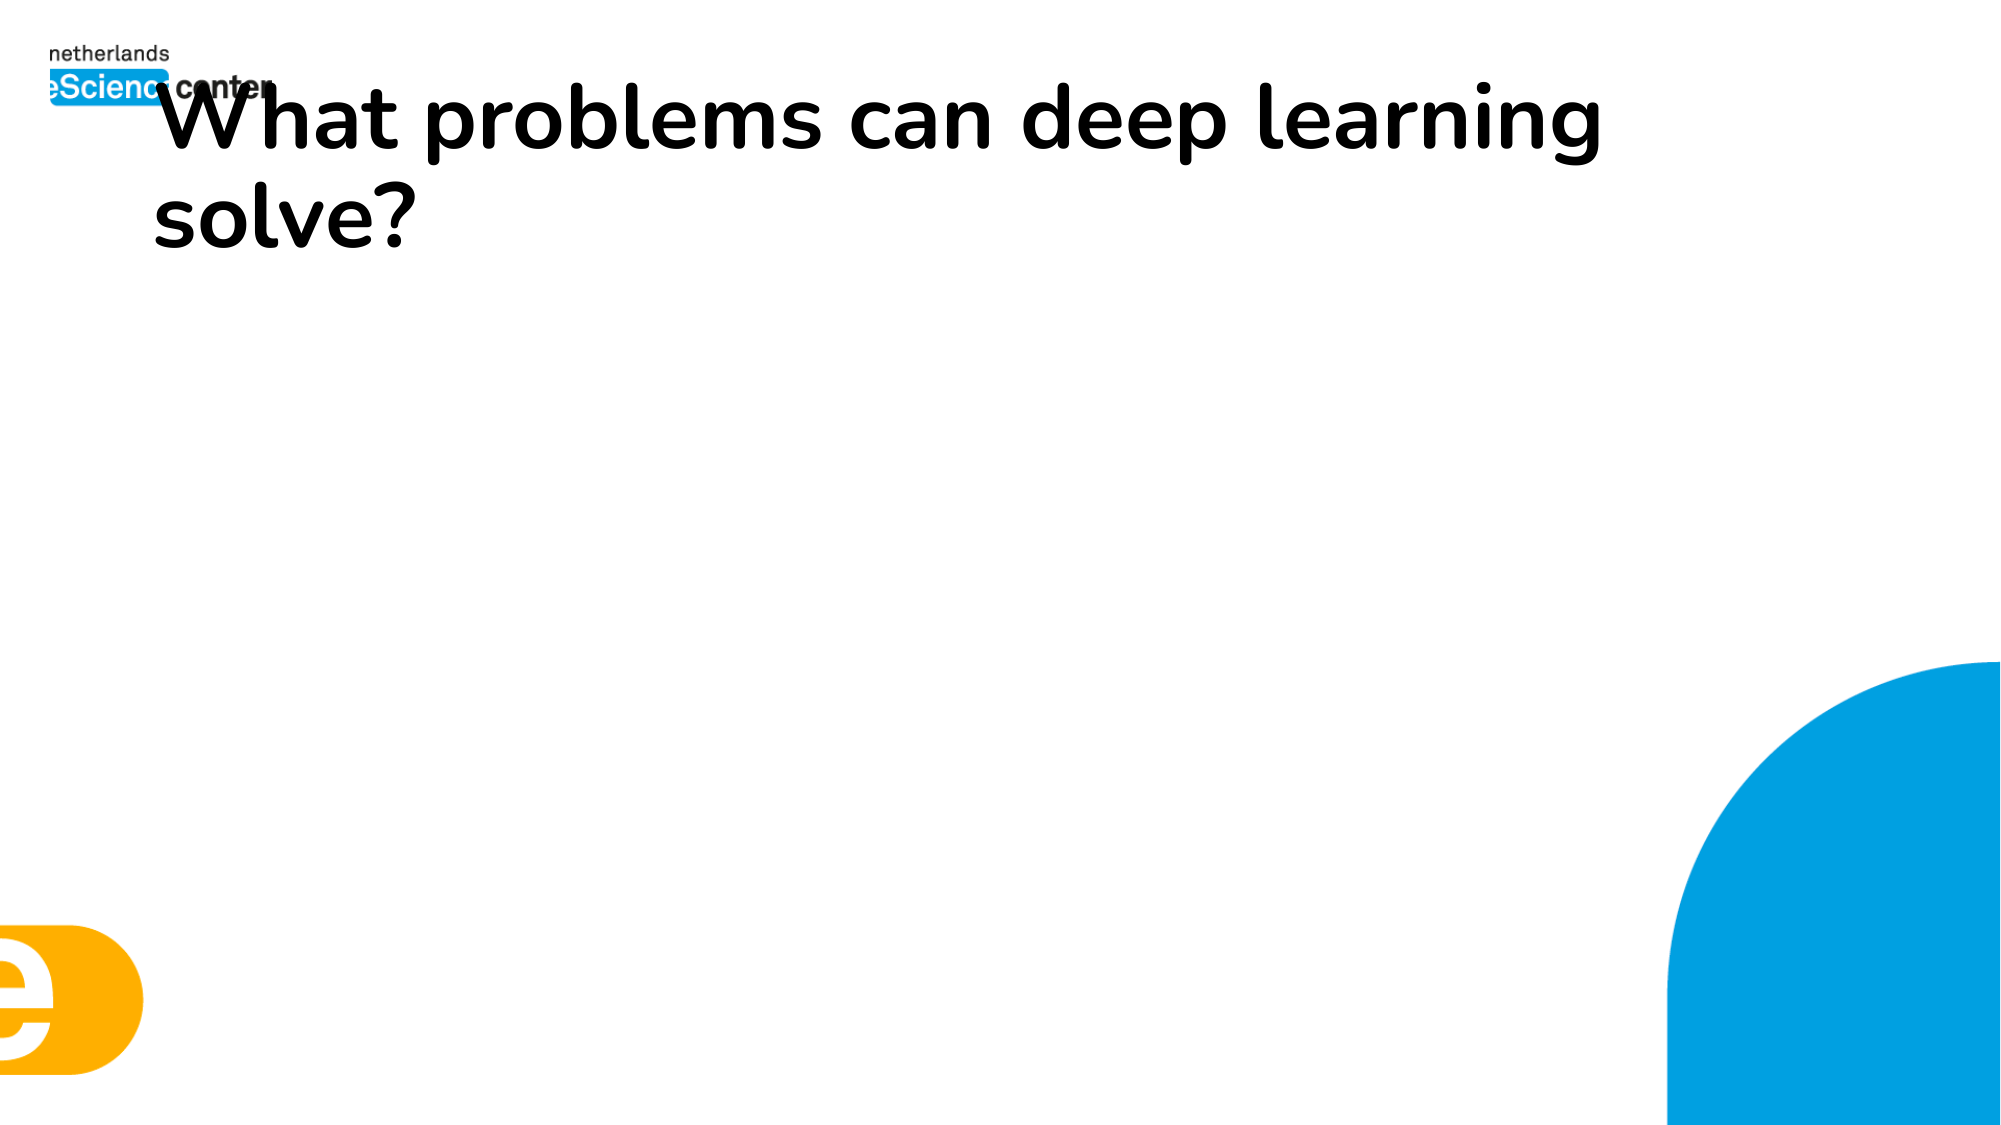

# What problems can deep learning solve?